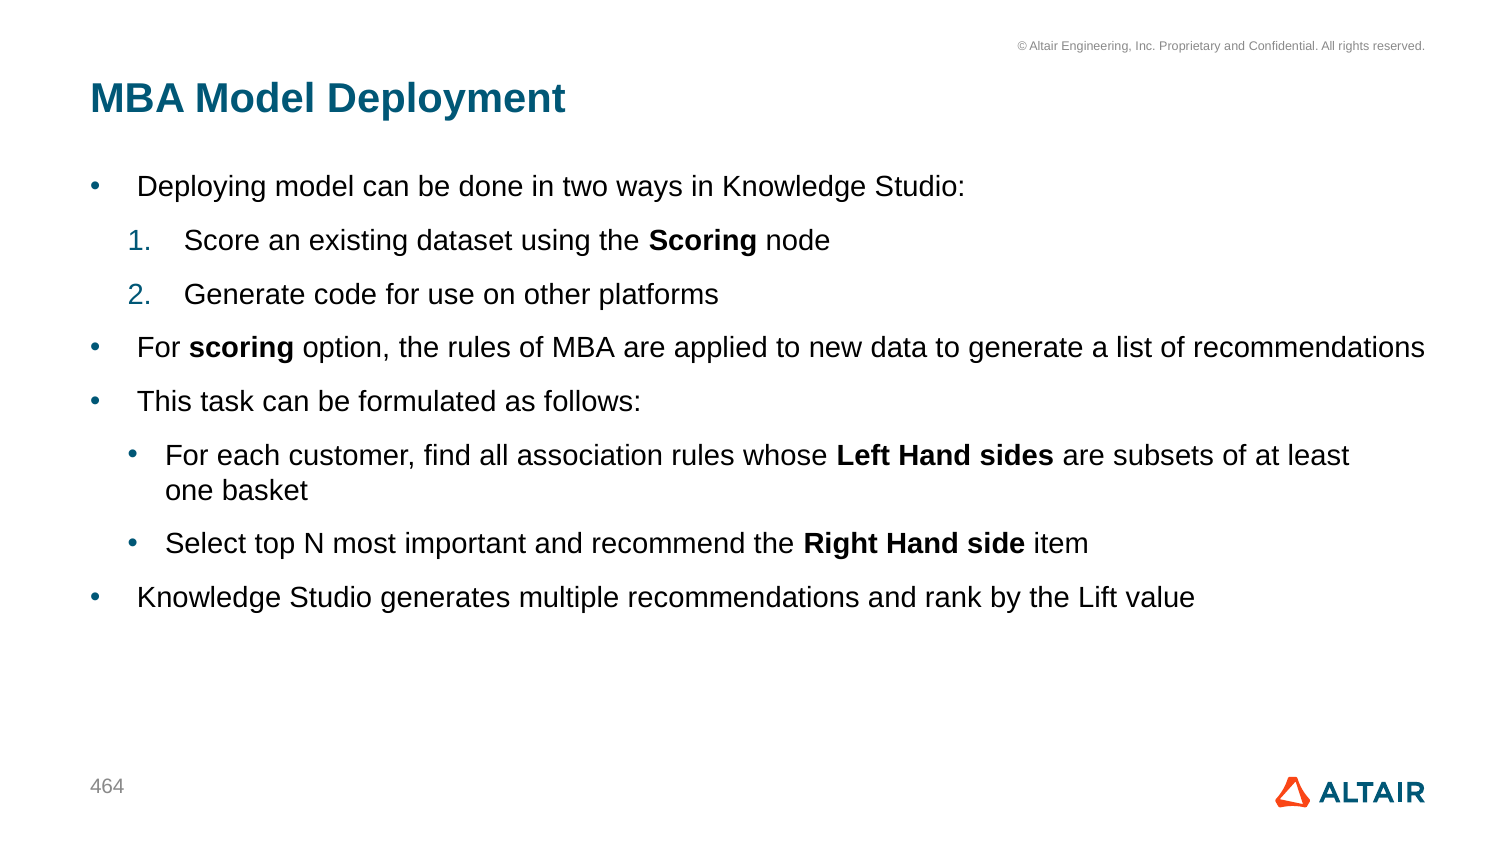

# MBA Model Deployment
Deploying model can be done in two ways in Knowledge Studio:
Score an existing dataset using the Scoring node
Generate code for use on other platforms
For scoring option, the rules of MBA are applied to new data to generate a list of recommendations
This task can be formulated as follows:
For each customer, find all association rules whose Left Hand sides are subsets of at least one basket
Select top N most important and recommend the Right Hand side item
Knowledge Studio generates multiple recommendations and rank by the Lift value
464